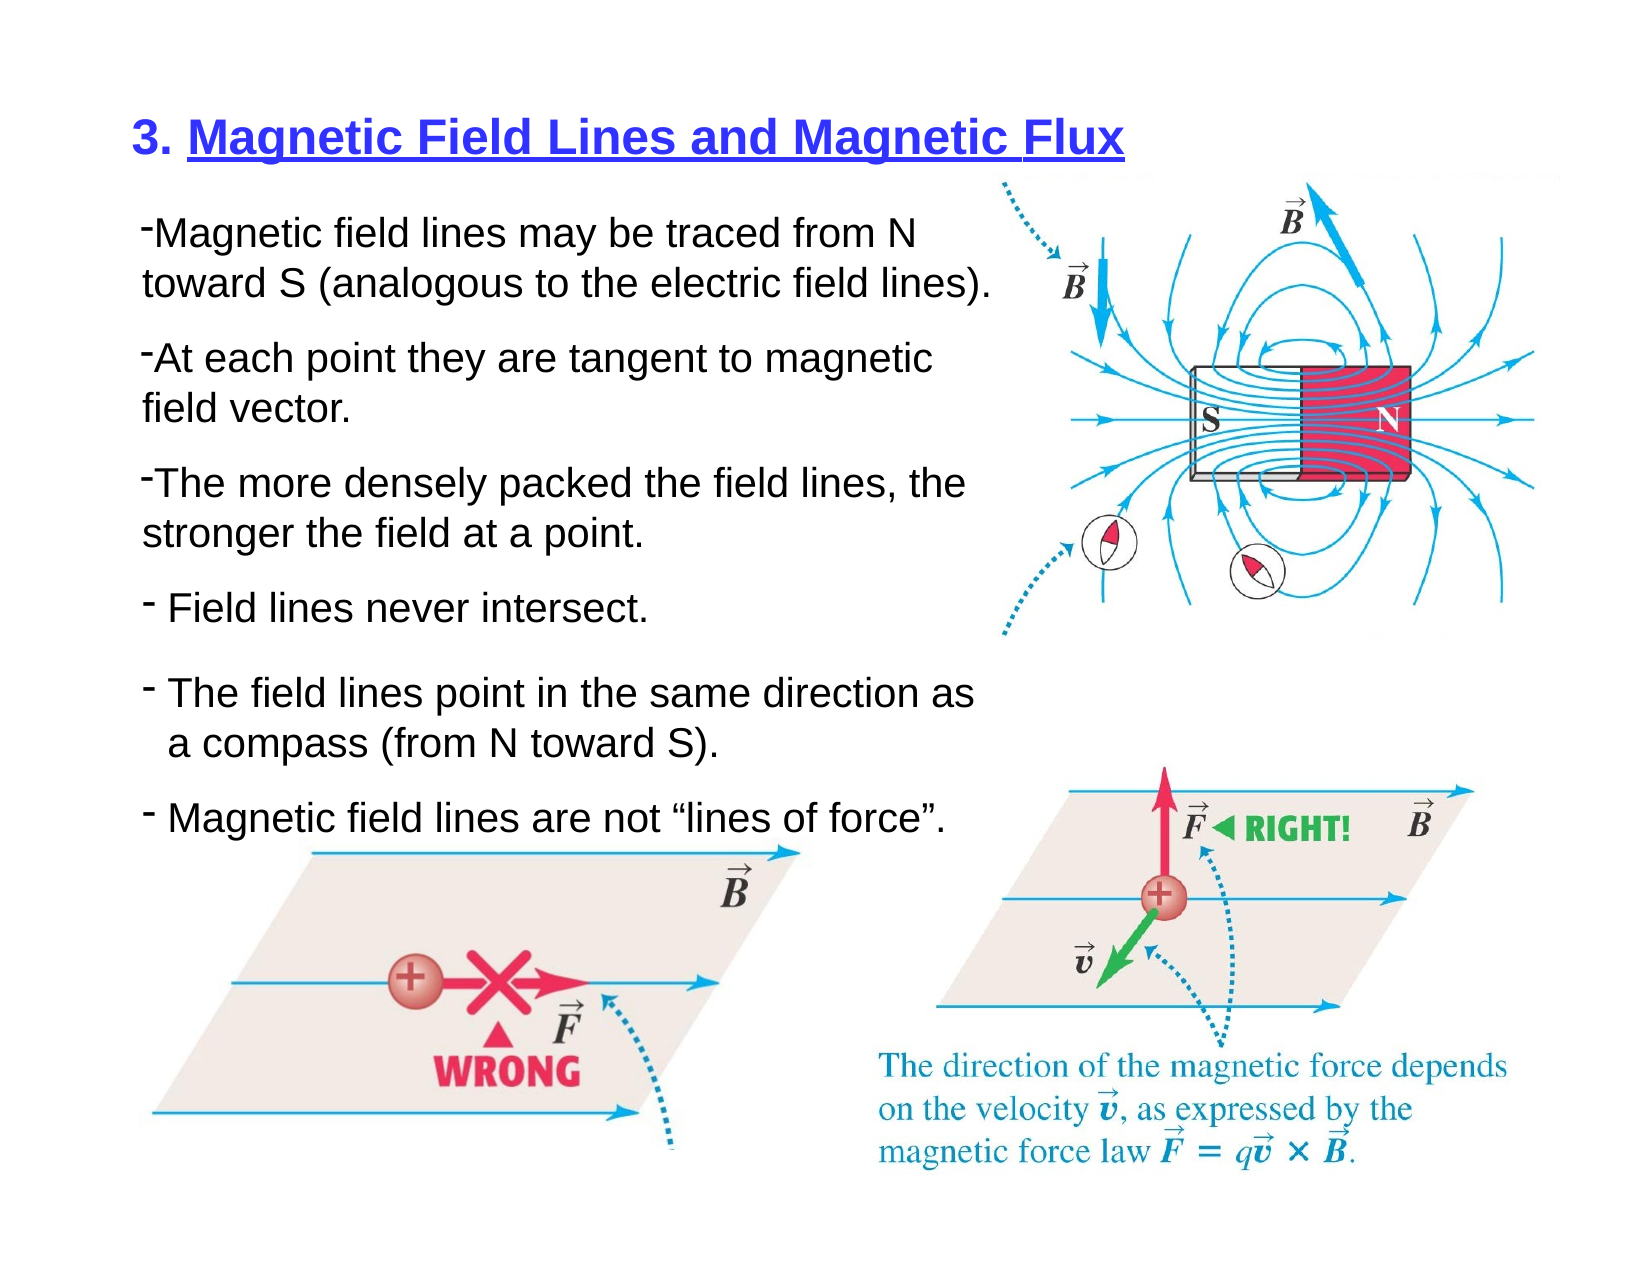

# 3. Magnetic Field Lines and Magnetic Flux

Magnetic field lines may be traced from N  toward S (analogous to the electric field lines).
At each point they are tangent to magnetic  field vector.
The more densely packed the field lines, the  stronger the field at a point.
Field lines never intersect.
The field lines point in the same direction as a compass (from N toward S).
Magnetic field lines are not “lines of force”.